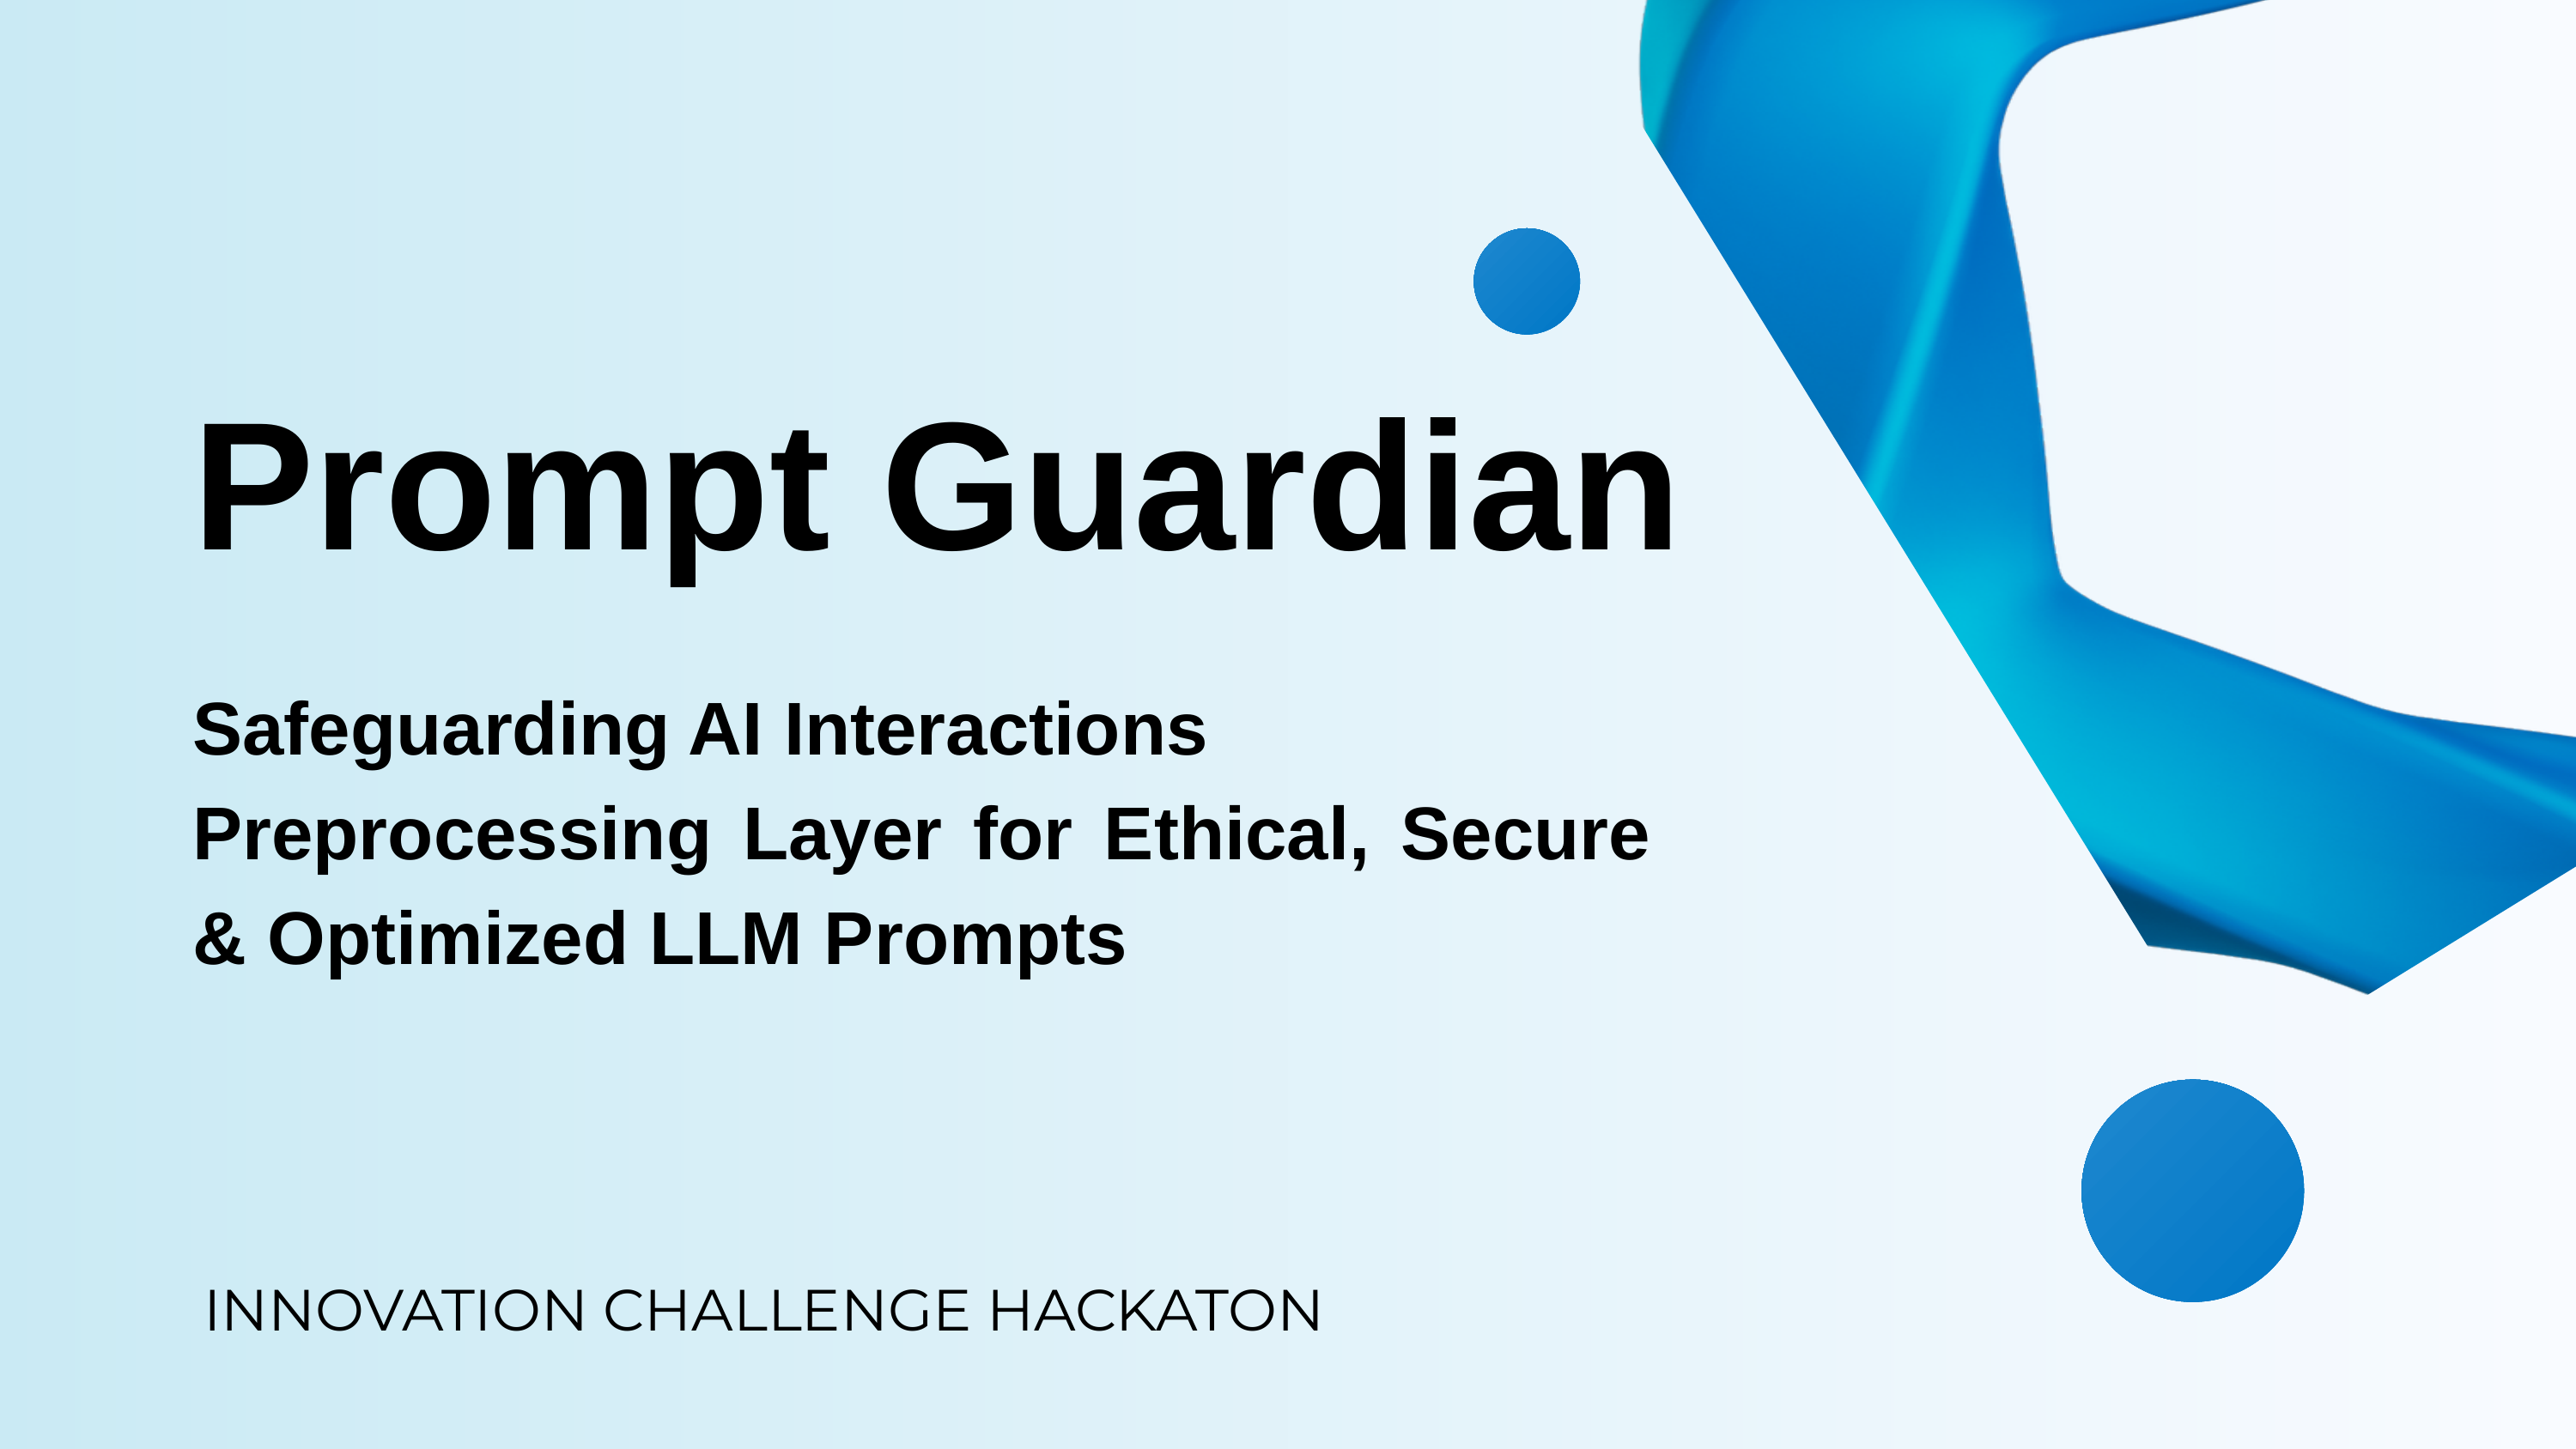

Prompt Guardian
Safeguarding AI Interactions
Preprocessing Layer for Ethical, Secure & Optimized LLM Prompts

INNOVATION CHALLENGE HACKATON